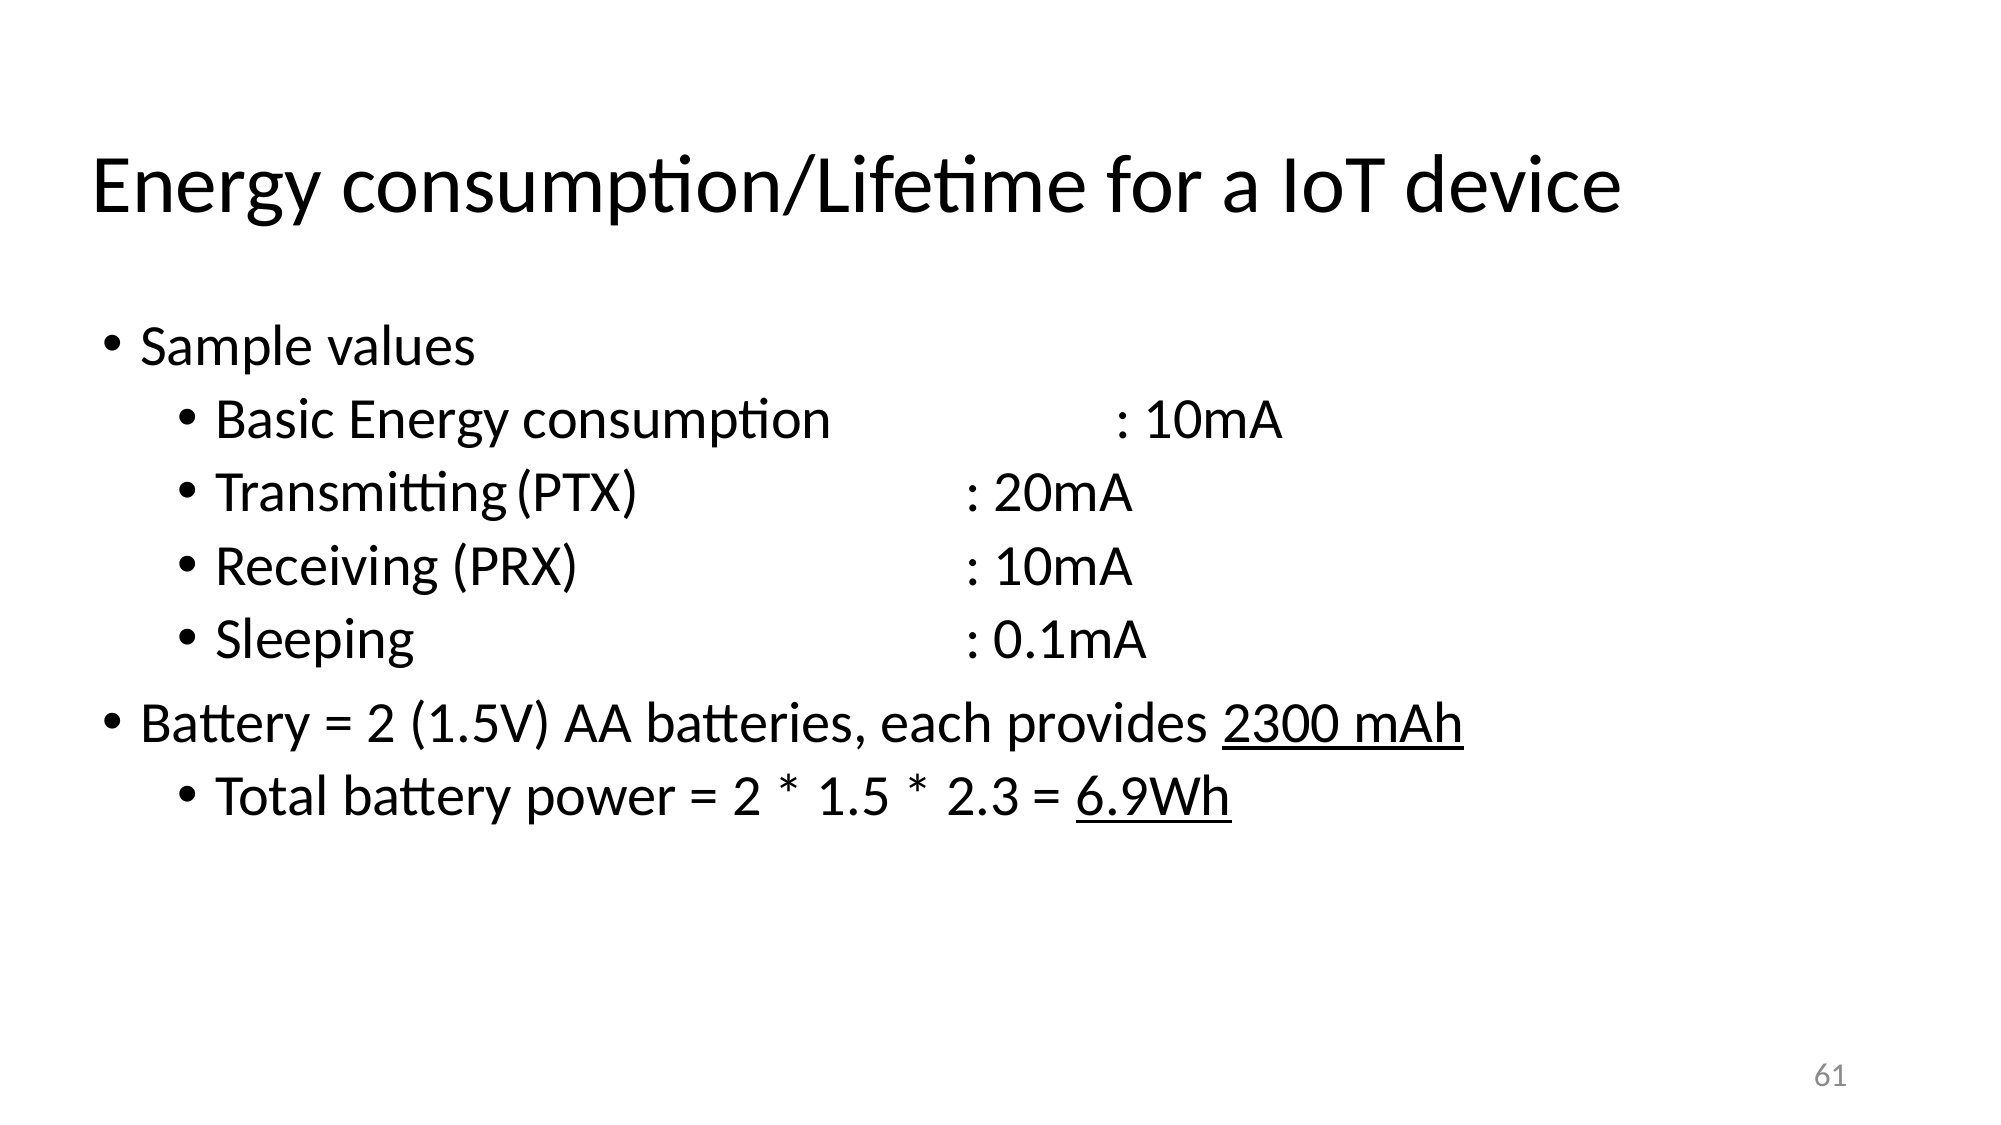

# Energy consumption/Lifetime for a IoT device
Sample values
Basic Energy consumption		: 10mA
Transmitting	(PTX)			: 20mA
Receiving (PRX)			: 10mA
Sleeping				: 0.1mA
Battery = 2 (1.5V) AA batteries, each provides 2300 mAh
Total battery power = 2 * 1.5 * 2.3 = 6.9Wh
61